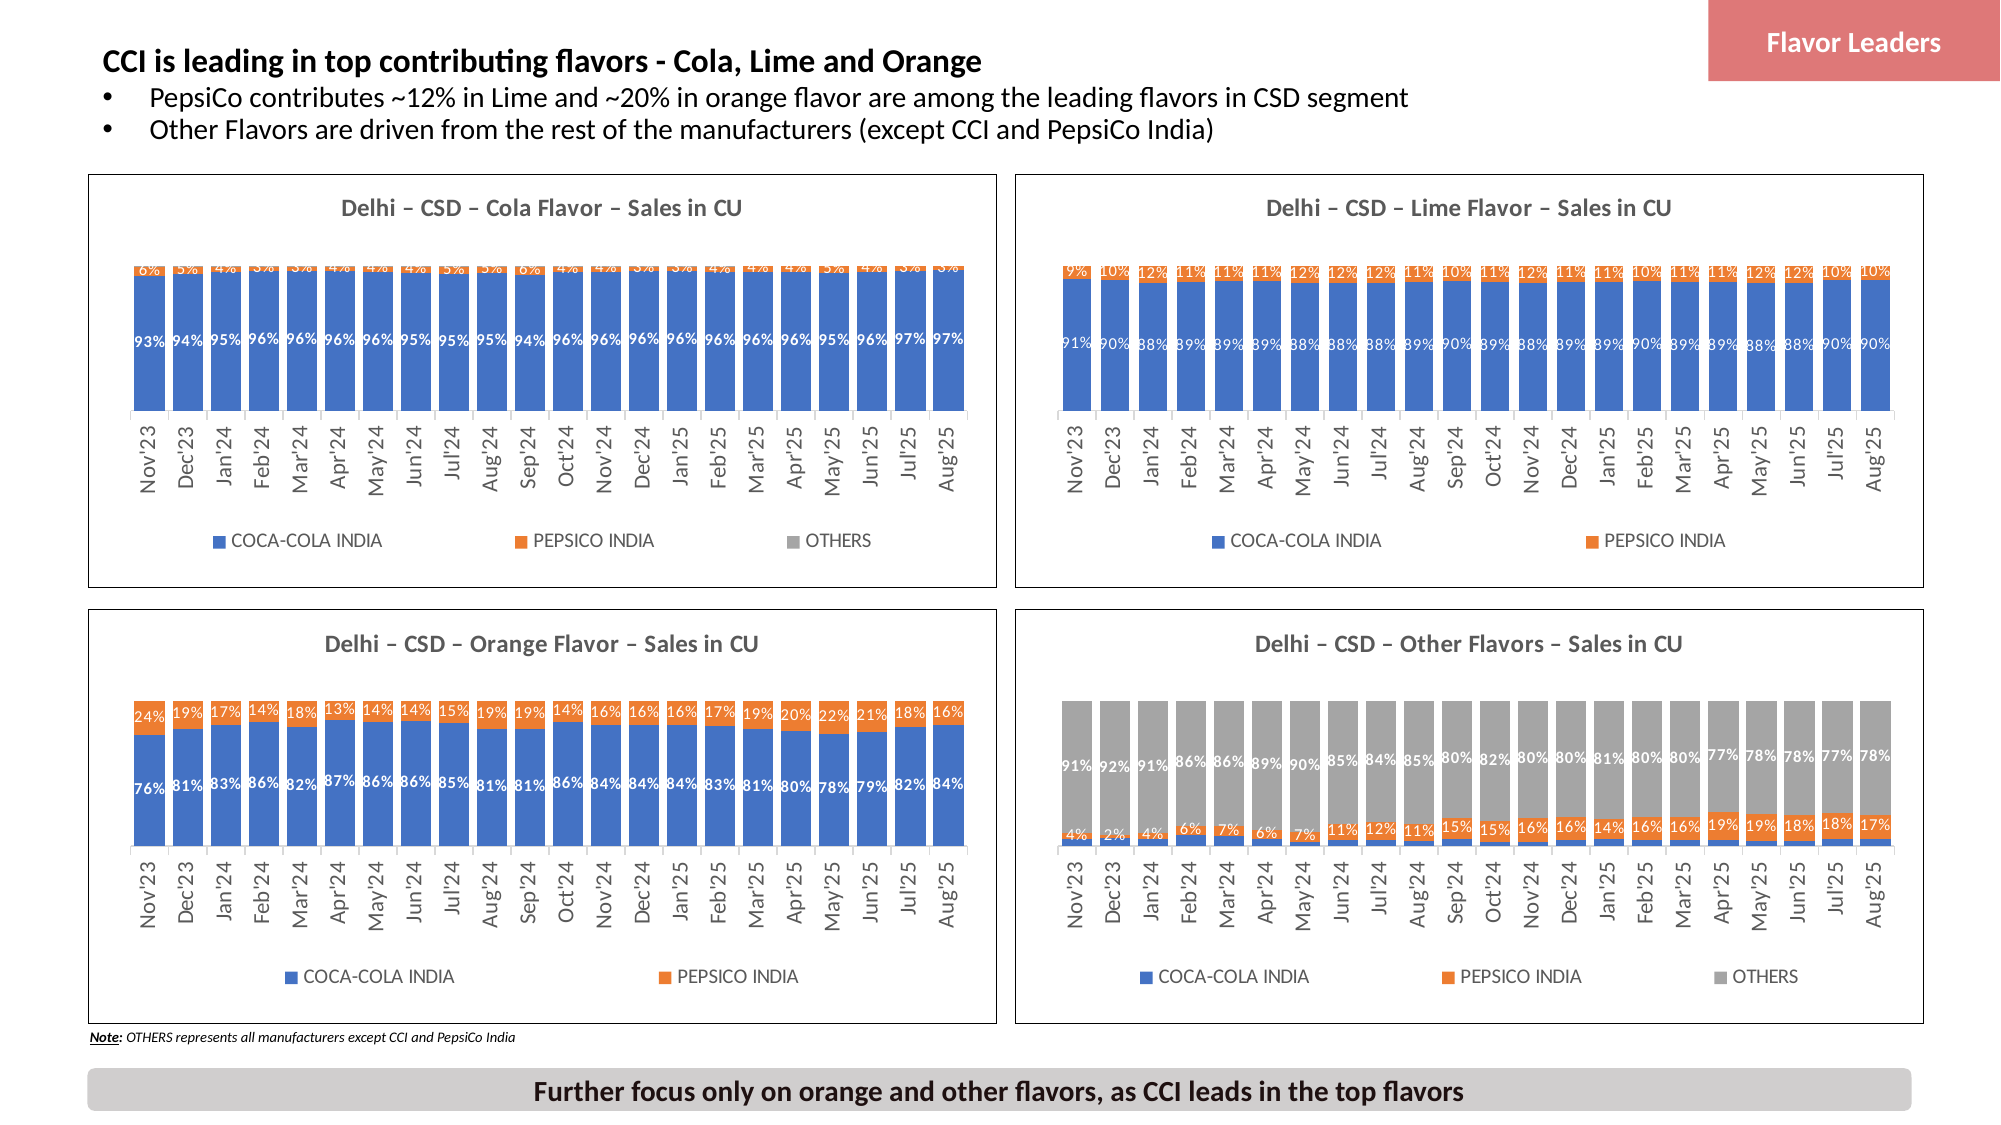

Flavor Leaders
# CCI is leading in top contributing flavors - Cola, Lime and Orange
PepsiCo contributes ~12% in Lime and ~20% in orange flavor are among the leading flavors in CSD segment
Other Flavors are driven from the rest of the manufacturers (except CCI and PepsiCo India)

### Chart: Delhi – CSD – Cola Flavor – Sales in CU

| Category | COCA-COLA INDIA | PEPSICO INDIA | OTHERS |
|---|---|---|---|
|  Nov'23 | 0.9312099903574284 | 0.06443503325772618 | 0.004354976384845541 |
|  Dec'23 | 0.9444229707521292 | 0.04901764116723224 | 0.006559388080638639 |
|  Jan'24 | 0.9549639620823007 | 0.04195701922820382 | 0.0030790186894953373 |
|  Feb'24 | 0.9630792519961072 | 0.03486628881607079 | 0.0020544591878219076 |
|  Mar'24 | 0.9632302268266707 | 0.034161120789995496 | 0.0026086523833337674 |
|  Apr'24 | 0.9614474205649122 | 0.035124568774157296 | 0.003428010660930507 |
|  May'24 | 0.959913944367923 | 0.036995166103017146 | 0.0030908895290600183 |
|  Jun'24 | 0.9531888335936958 | 0.04405958770264654 | 0.0027515787036577408 |
|  Jul'24 | 0.945211990943931 | 0.05047884698069595 | 0.004309162075373057 |
|  Aug'24 | 0.950145779209612 | 0.046198965438986155 | 0.0036552553514018894 |
|  Sep'24 | 0.93842456114827 | 0.05592895071335509 | 0.005646488138374977 |
|  Oct'24 | 0.9553750873983796 | 0.0412803040496513 | 0.003344608551969146 |
| Nov'24 | 0.9595007905869071 | 0.03719088397794747 | 0.0033083254351454184 |
| Dec'24 | 0.9635145732779564 | 0.03255630790754863 | 0.003929118814495052 |
| Jan'25 | 0.9626385871465319 | 0.032626875501272114 | 0.004734537352196051 |
| Feb'25 | 0.9564511301551614 | 0.04151573344310274 | 0.0020331364017358434 |
| Mar'25 | 0.9568130124068711 | 0.04318698759312889 | 0.0 |
| Apr'25 | 0.9573189592888713 | 0.04268104071112863 | 0.0 |
| May'25 | 0.9495535197992587 | 0.050446480200741224 | 0.0 |
| Jun'25 | 0.956039433863793 | 0.04396056613620693 | 0.0 |
| Jul'25 | 0.9669063137162206 | 0.033093686283779476 | 0.0 |
| Aug'25 | 0.9677610384755768 | 0.032238961524423126 | 0.0 |

### Chart: Delhi – CSD – Lime Flavor – Sales in CU

| Category | COCA-COLA INDIA | PEPSICO INDIA |
|---|---|---|
|  Nov'23 | 0.9099755284789071 | 0.09002447152109301 |
|  Dec'23 | 0.9034991204020953 | 0.09650087959790474 |
|  Jan'24 | 0.8829770964518828 | 0.11702290354811713 |
|  Feb'24 | 0.8903334666855532 | 0.10966653331444672 |
|  Mar'24 | 0.8930107438143016 | 0.10698925618569843 |
|  Apr'24 | 0.8917994894199306 | 0.10820051058006934 |
|  May'24 | 0.8838410906882336 | 0.11615890931176638 |
|  Jun'24 | 0.8808257715813321 | 0.11917422841866779 |
|  Jul'24 | 0.879431257259591 | 0.12056874274040902 |
|  Aug'24 | 0.886750913387524 | 0.11324908661247605 |
|  Sep'24 | 0.8956087957003955 | 0.10439120429960448 |
|  Oct'24 | 0.8863804019262066 | 0.11361959807379332 |
| Nov'24 | 0.8840242838025419 | 0.11597571619745806 |
| Dec'24 | 0.8880086069910684 | 0.11199139300893153 |
| Jan'25 | 0.8850271108228389 | 0.11497288917716103 |
| Feb'25 | 0.8951020846238059 | 0.10489791537619399 |
| Mar'25 | 0.8914918293167884 | 0.10850817068321159 |
| Apr'25 | 0.8900571165527575 | 0.10994288344724246 |
| May'25 | 0.8784096593891354 | 0.12159034061086468 |
| Jun'25 | 0.8839016235522065 | 0.11609837644779342 |
| Jul'25 | 0.8992964750028537 | 0.10070352499714626 |
| Aug'25 | 0.9047358241048831 | 0.09526417589511696 |

### Chart: Delhi – CSD – Orange Flavor – Sales in CU

| Category | COCA-COLA INDIA | PEPSICO INDIA |
|---|---|---|
|  Nov'23 | 0.7646886149279785 | 0.23531138507202154 |
|  Dec'23 | 0.8128188928565967 | 0.18718110714340327 |
|  Jan'24 | 0.8349375884993467 | 0.16506241150065337 |
|  Feb'24 | 0.8584221287291264 | 0.14157787127087365 |
|  Mar'24 | 0.8220100324687254 | 0.1779899675312747 |
|  Apr'24 | 0.8734902992841623 | 0.12650970071583764 |
|  May'24 | 0.8600921412463949 | 0.139907858753605 |
|  Jun'24 | 0.8624539082747299 | 0.13754609172527008 |
|  Jul'24 | 0.8483024118379956 | 0.1516975881620044 |
|  Aug'24 | 0.8112395652353148 | 0.1887604347646852 |
|  Sep'24 | 0.8115800967707509 | 0.188419903229249 |
| Oct'24 | 0.8579496707269009 | 0.1420503292730991 |
| Nov'24 | 0.8358916618501078 | 0.16410833814989234 |
| Dec'24 | 0.8387524752235782 | 0.16124752477642187 |
| Jan'25 | 0.8387201160296391 | 0.16127988397036083 |
| Feb'25 | 0.8288331633889707 | 0.17116683661102933 |
| Mar'25 | 0.8099861260309819 | 0.19001387396901814 |
| Apr'25 | 0.7983165285196296 | 0.2016834714803703 |
| May'25 | 0.7778536581968625 | 0.22214634180313741 |
| Jun'25 | 0.7918860045224082 | 0.20811399547759182 |
| Jul'25 | 0.8228631891392931 | 0.17713681086070684 |
| Aug'25 | 0.8375825776418304 | 0.16241742235816958 |

### Chart: Delhi – CSD – Other Flavors – Sales in CU

| Category | COCA-COLA INDIA | PEPSICO INDIA | OTHERS |
|---|---|---|---|
|  Nov'23 | 0.05141864634762677 | 0.0397596605185584 | 0.9088216931338148 |
|  Dec'23 | 0.055700317258681485 | 0.021302629328324735 | 0.9229970534129939 |
|  Jan'24 | 0.052025141241867676 | 0.03950275631857879 | 0.9084721024395536 |
|  Feb'24 | 0.07550842986709298 | 0.06282396140584369 | 0.8616676087270634 |
|  Mar'24 | 0.06837193725200945 | 0.06974243278440985 | 0.8618856299635806 |
|  Apr'24 | 0.050634476011390206 | 0.06332420923036186 | 0.886041314758248 |
|  May'24 | 0.03236361386109645 | 0.06616677547999954 | 0.901469610658904 |
|  Jun'24 | 0.044571768227257044 | 0.10999463575806855 | 0.8454335960146744 |
|  Jul'24 | 0.0463010852639694 | 0.11820829040958479 | 0.8354906243264458 |
|  Aug'24 | 0.03941833263839514 | 0.11206414438793841 | 0.8485175229736664 |
|  Sep'24 | 0.047246553211554264 | 0.14916723615272076 | 0.803586210635725 |
|  Oct'24 | 0.028080762815825767 | 0.14868867773466615 | 0.8232305594495082 |
| Nov'24 | 0.0317658272392199 | 0.16413967378277078 | 0.8040944989780093 |
| Dec'24 | 0.04131401462108296 | 0.15770885988835828 | 0.8009771254905588 |
| Jan'25 | 0.049676815647198974 | 0.1368035905005009 | 0.8135195938523001 |
| Feb'25 | 0.043278360162394294 | 0.15913838148006992 | 0.7975832583575359 |
| Mar'25 | 0.04194084298005316 | 0.1595648754014406 | 0.7984942816185061 |
| Apr'25 | 0.04576068952975401 | 0.1883724625353282 | 0.7658668479349178 |
| May'25 | 0.036310826925192115 | 0.18607049166637357 | 0.7776186814084344 |
| Jun'25 | 0.036112974292850084 | 0.18148393907516086 | 0.7824030866319891 |
| Jul'25 | 0.05110291810015351 | 0.18056656778917454 | 0.768330514110672 |
| Aug'25 | 0.05200738062422888 | 0.16677952588552908 | 0.781213093490242 |
Note: OTHERS represents all manufacturers except CCI and PepsiCo India
Further focus only on orange and other flavors, as CCI leads in the top flavors